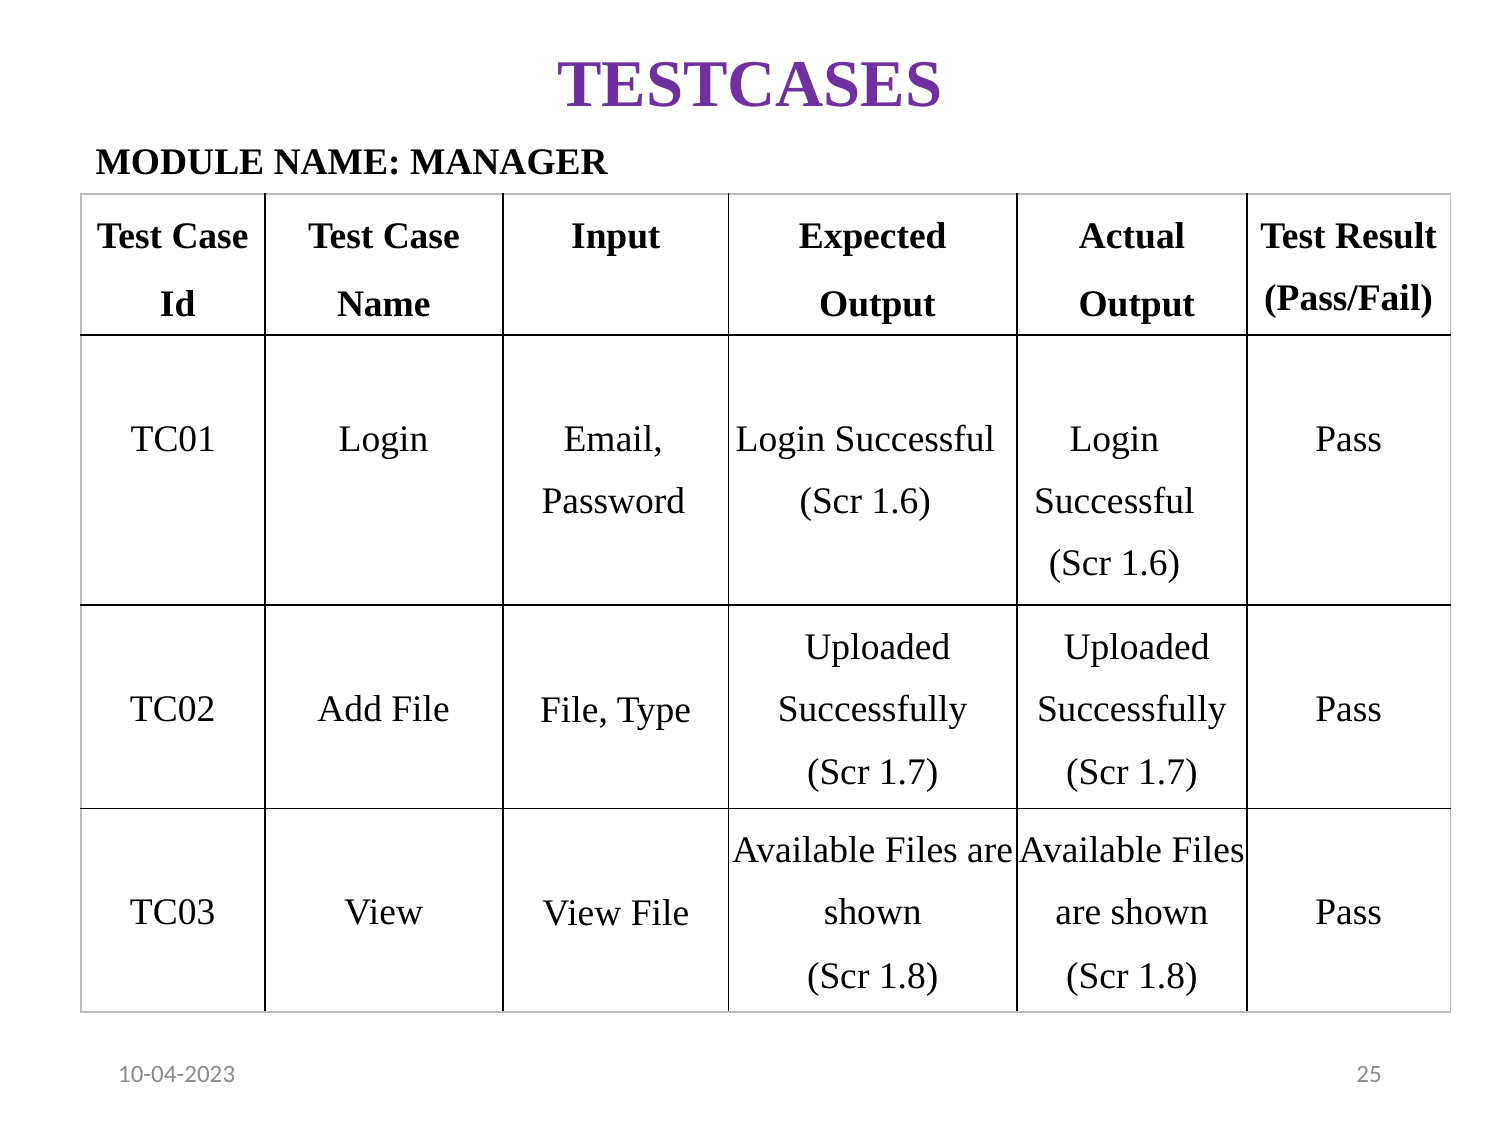

TESTCASES
MODULE NAME: MANAGER
| Test Case Id | Test Case Name | Input | Expected Output | Actual Output | Test Result (Pass/Fail) |
| --- | --- | --- | --- | --- | --- |
| TC01 | Login | Email, Password | Login Successful (Scr 1.6) | Login Successful (Scr 1.6) | Pass |
| TC02 | Add File | File, Type | Uploaded Successfully (Scr 1.7) | Uploaded Successfully (Scr 1.7) | Pass |
| TC03 | View | View File | Available Files are shown (Scr 1.8) | Available Files are shown (Scr 1.8) | Pass |
10-04-2023
25